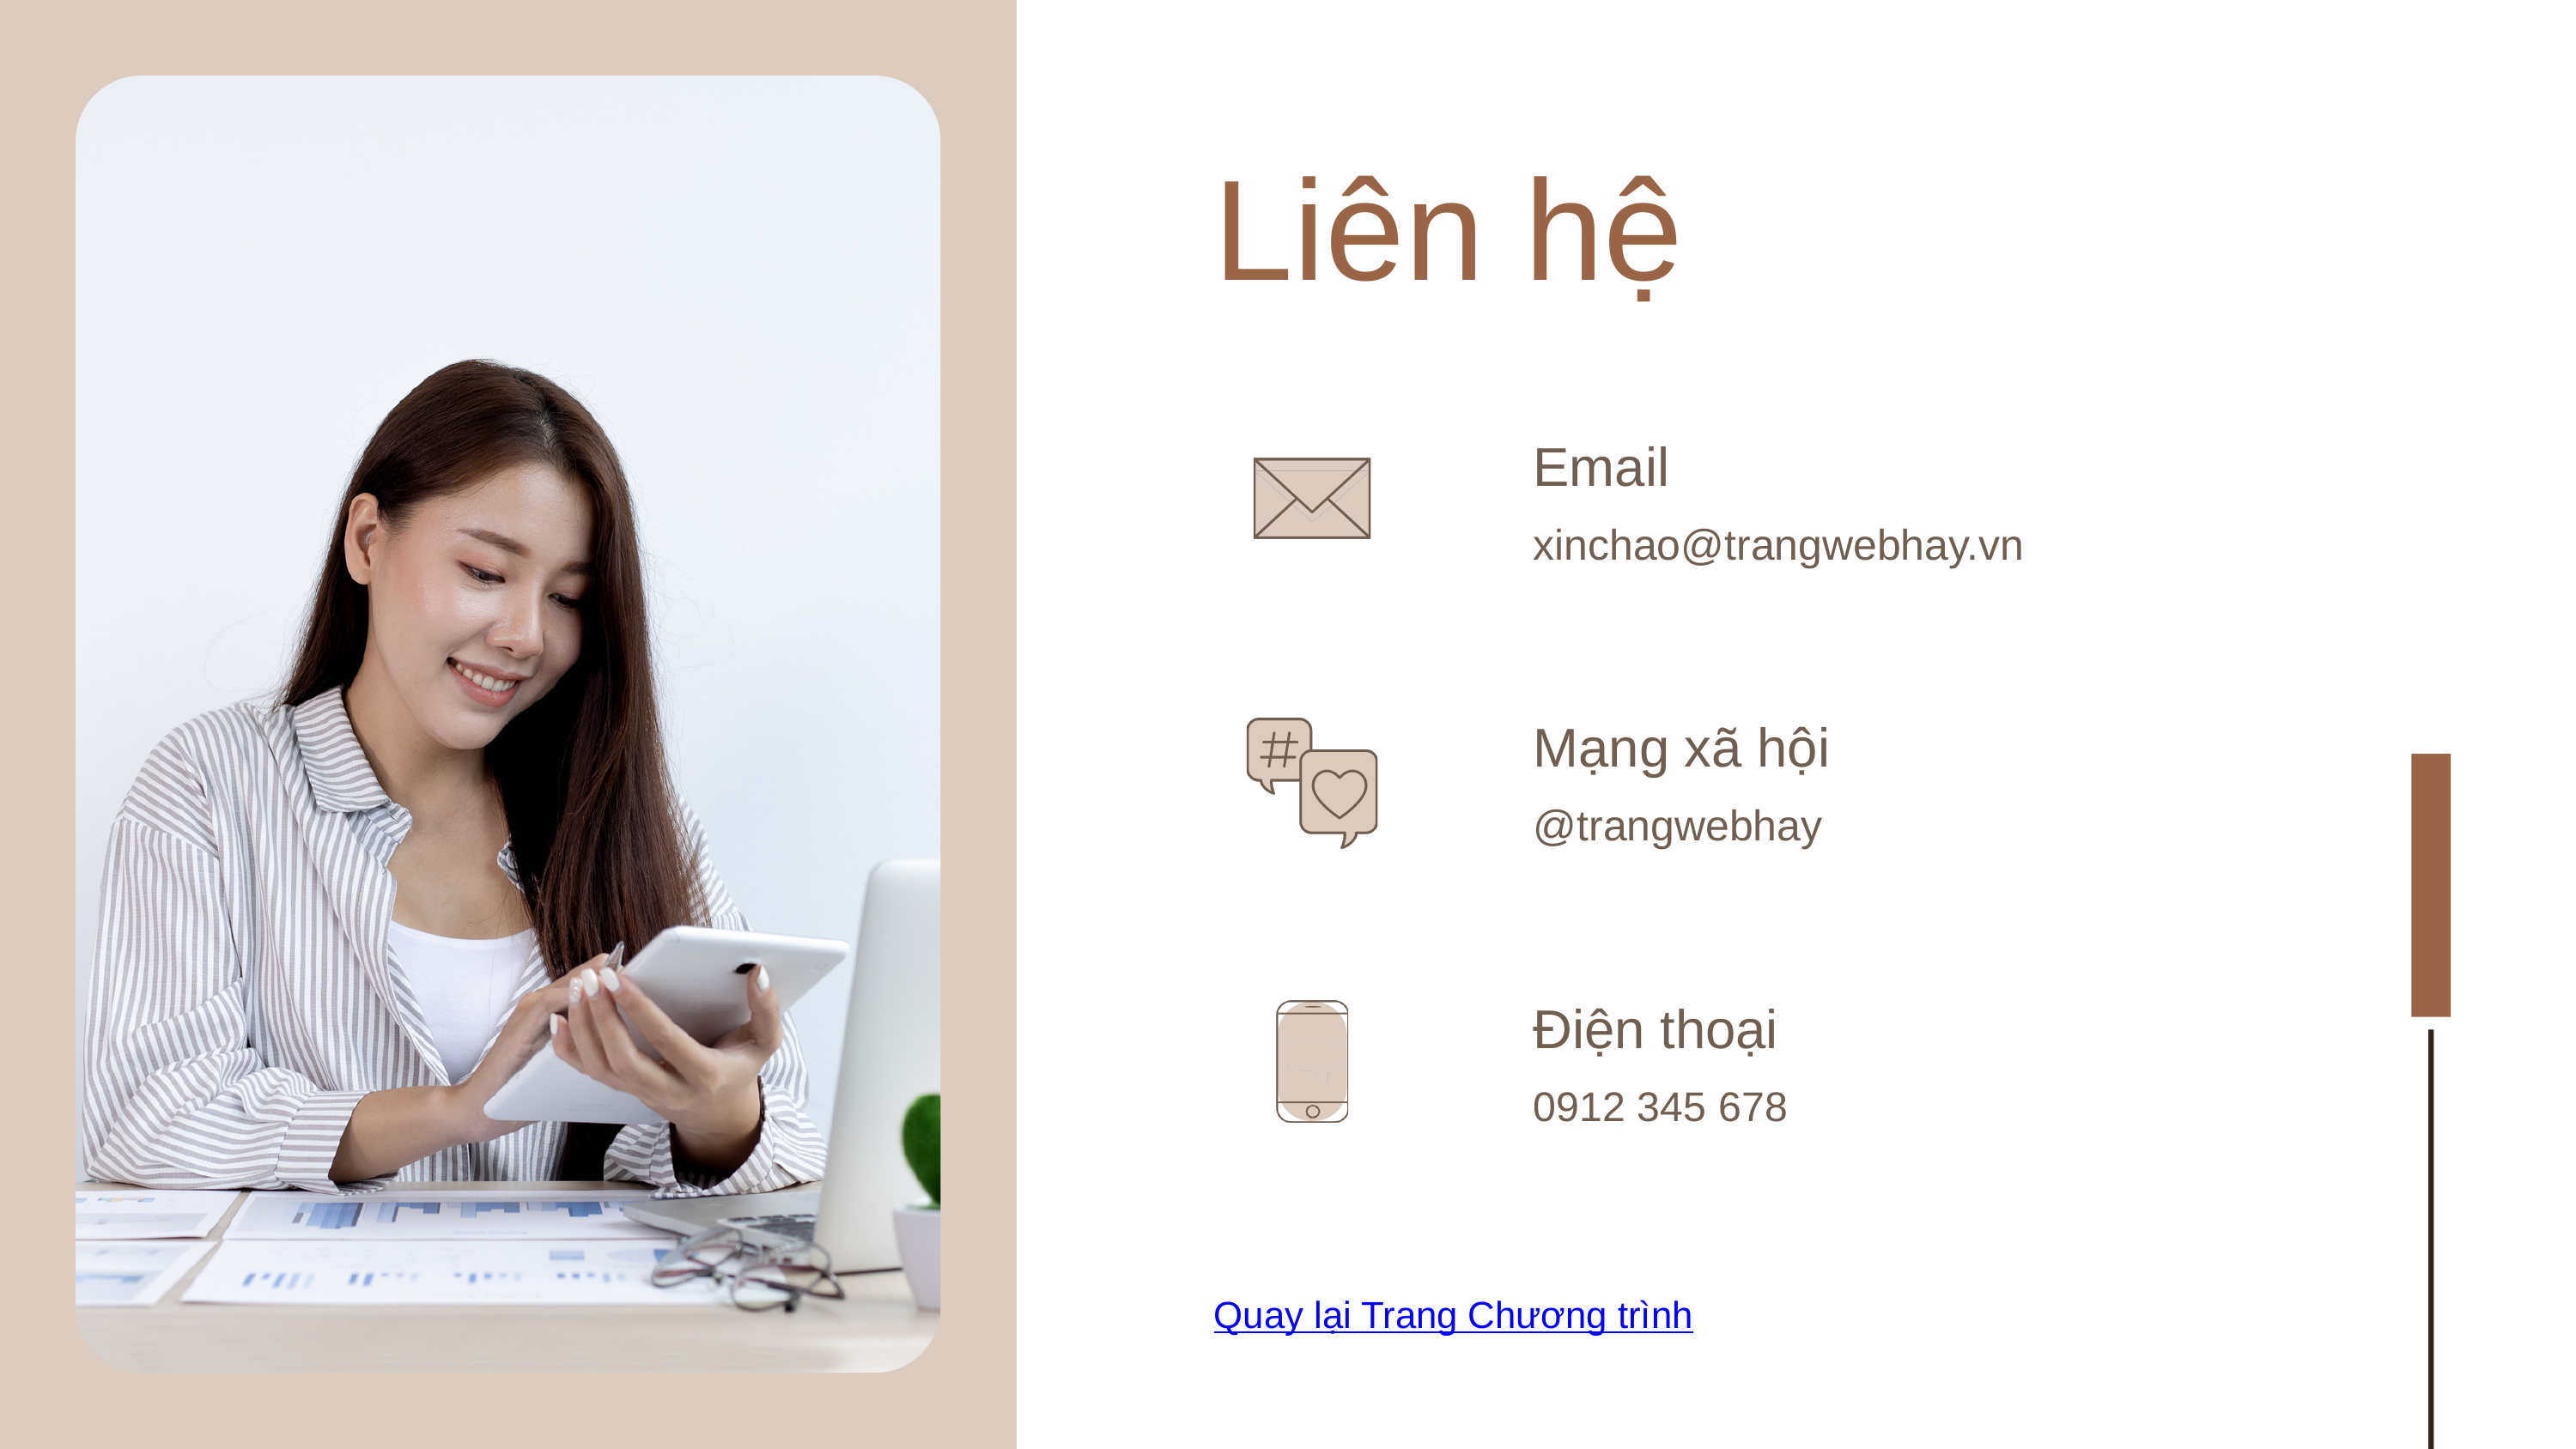

Liên hệ
Email
xinchao@trangwebhay.vn

Mạng xã hội
@trangwebhay

Điện thoại
0912 345 678

Quay lại Trang Chương trình